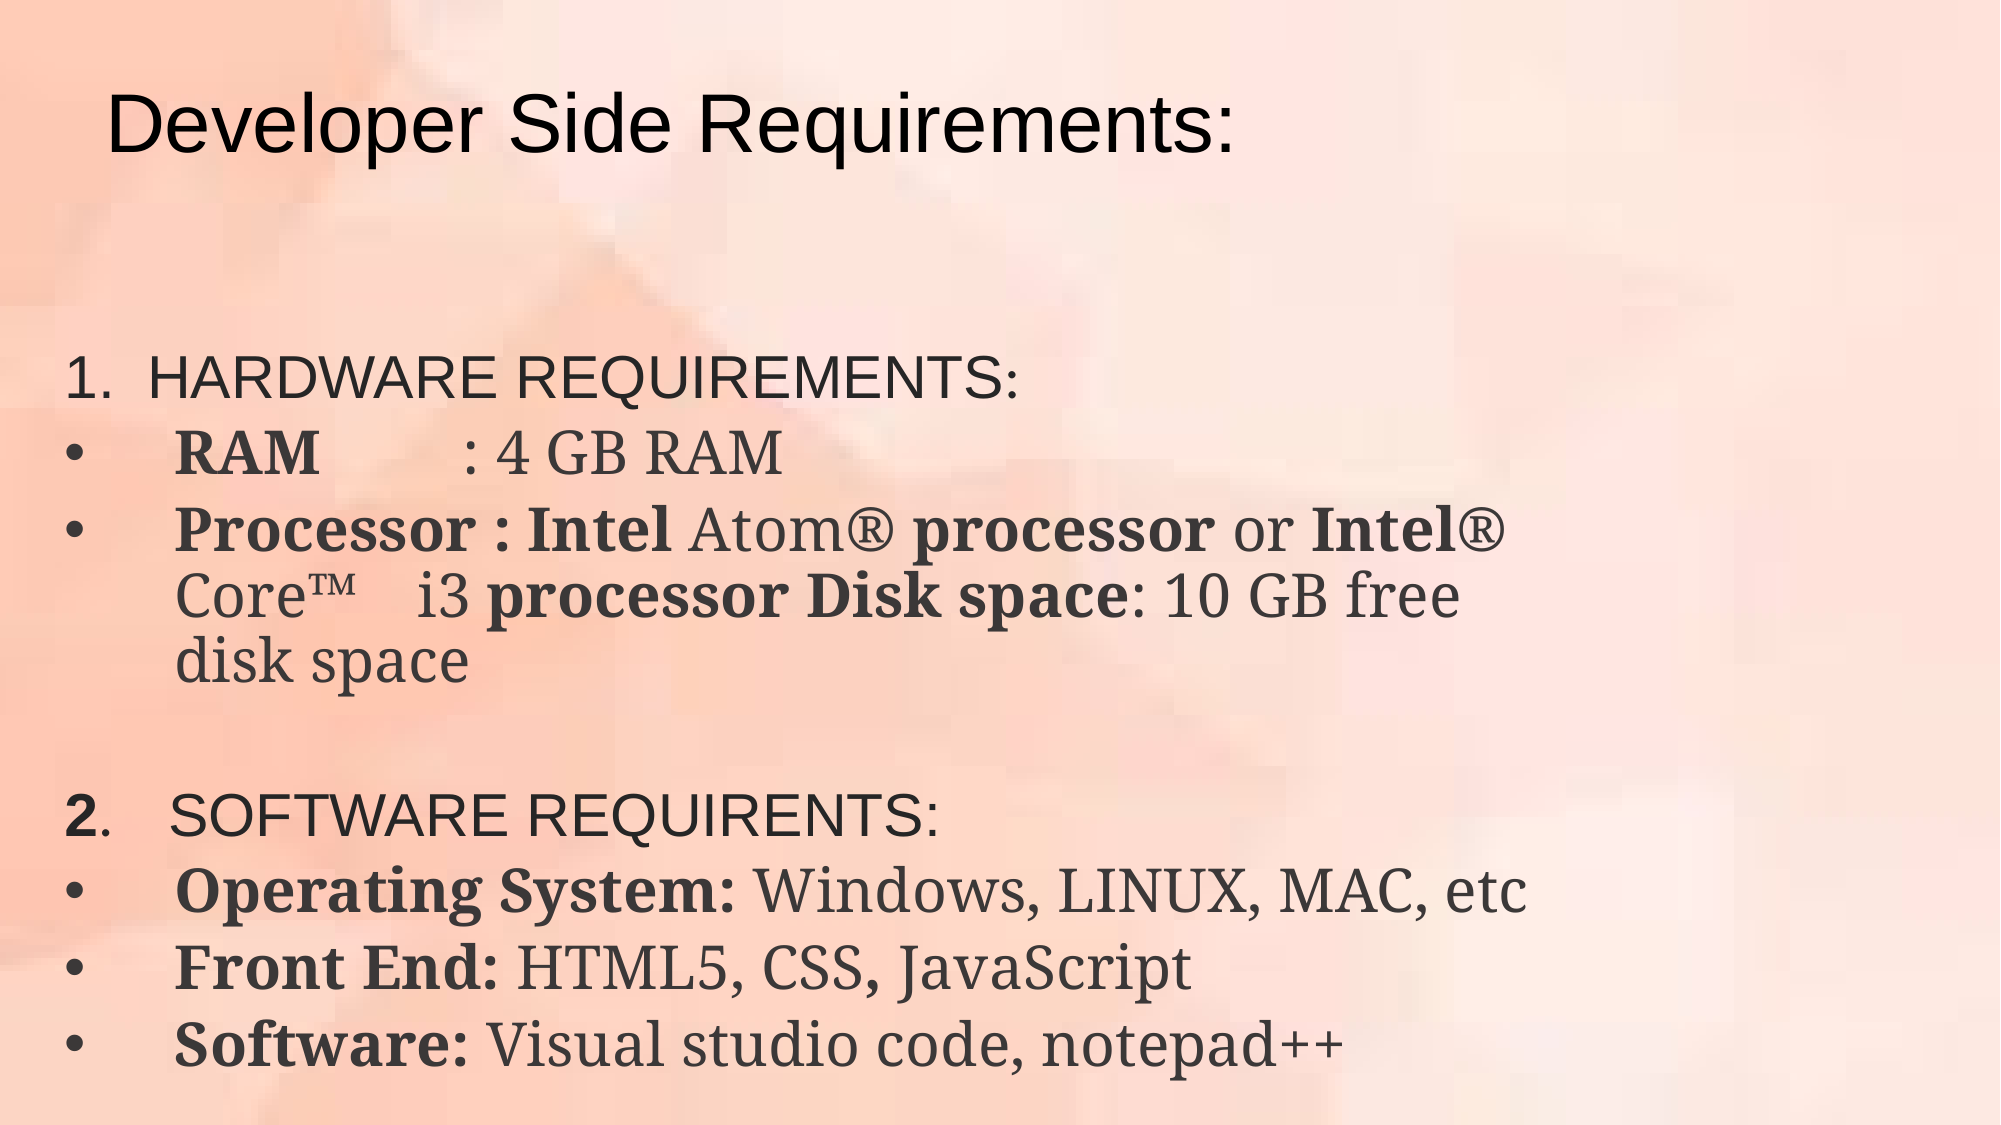

Developer Side Requirements:
HARDWARE REQUIREMENTS:
RAM         : 4 GB RAM
Processor : Intel Atom® processor or Intel® Core™ 	i3 processor Disk space: 10 GB free disk space

2.    SOFTWARE REQUIRENTS:
Operating System: Windows, LINUX, MAC, etc
Front End: HTML5, CSS, JavaScript
Software: Visual studio code, notepad++